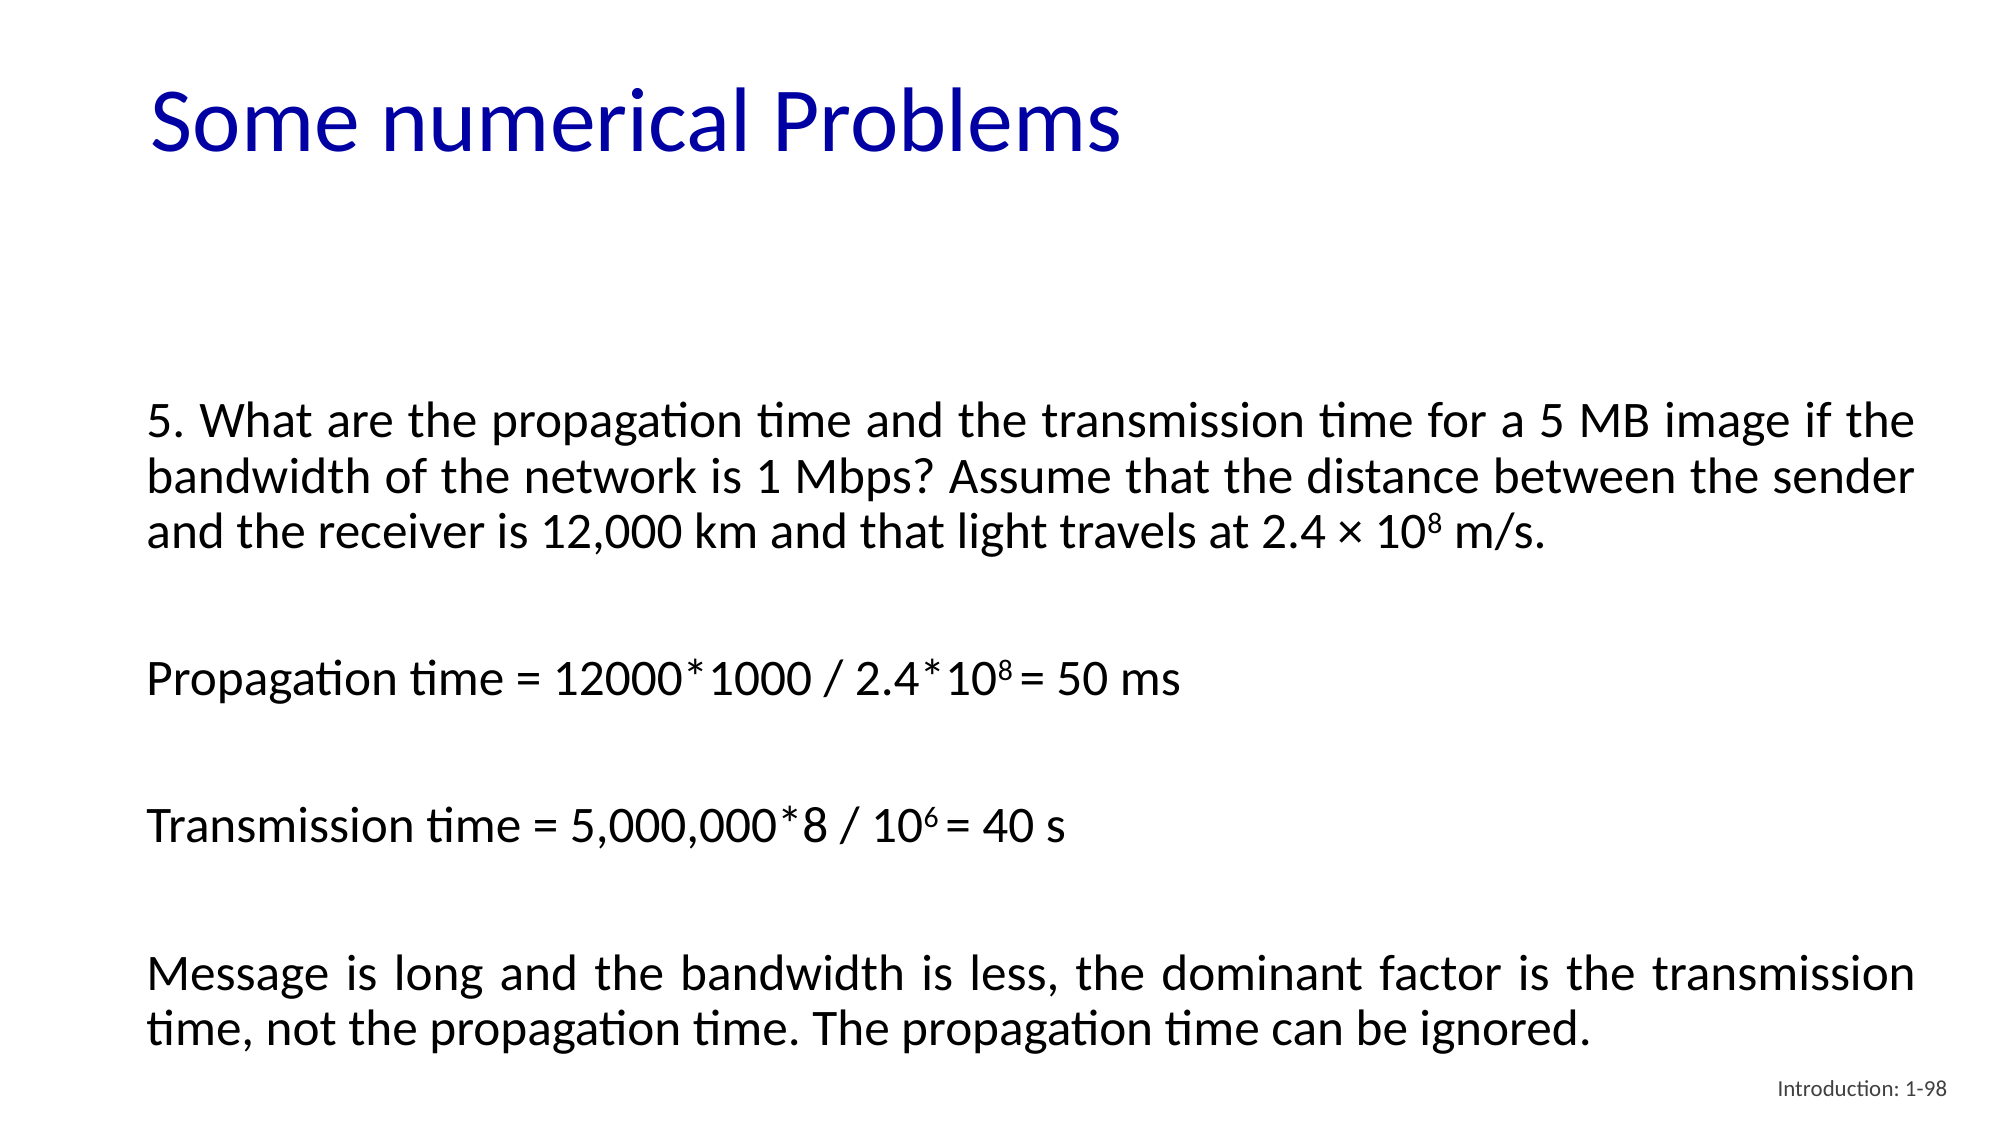

# Some numerical Problems
5. What are the propagation time and the transmission time for a 5 MB image if the bandwidth of the network is 1 Mbps? Assume that the distance between the sender and the receiver is 12,000 km and that light travels at 2.4 × 108 m/s.

Propagation time = 12000*1000 / 2.4*108 = 50 ms

Transmission time = 5,000,000*8 / 106 = 40 s

Message is long and the bandwidth is less, the dominant factor is the transmission time, not the propagation time. The propagation time can be ignored.

Introduction: 1-98